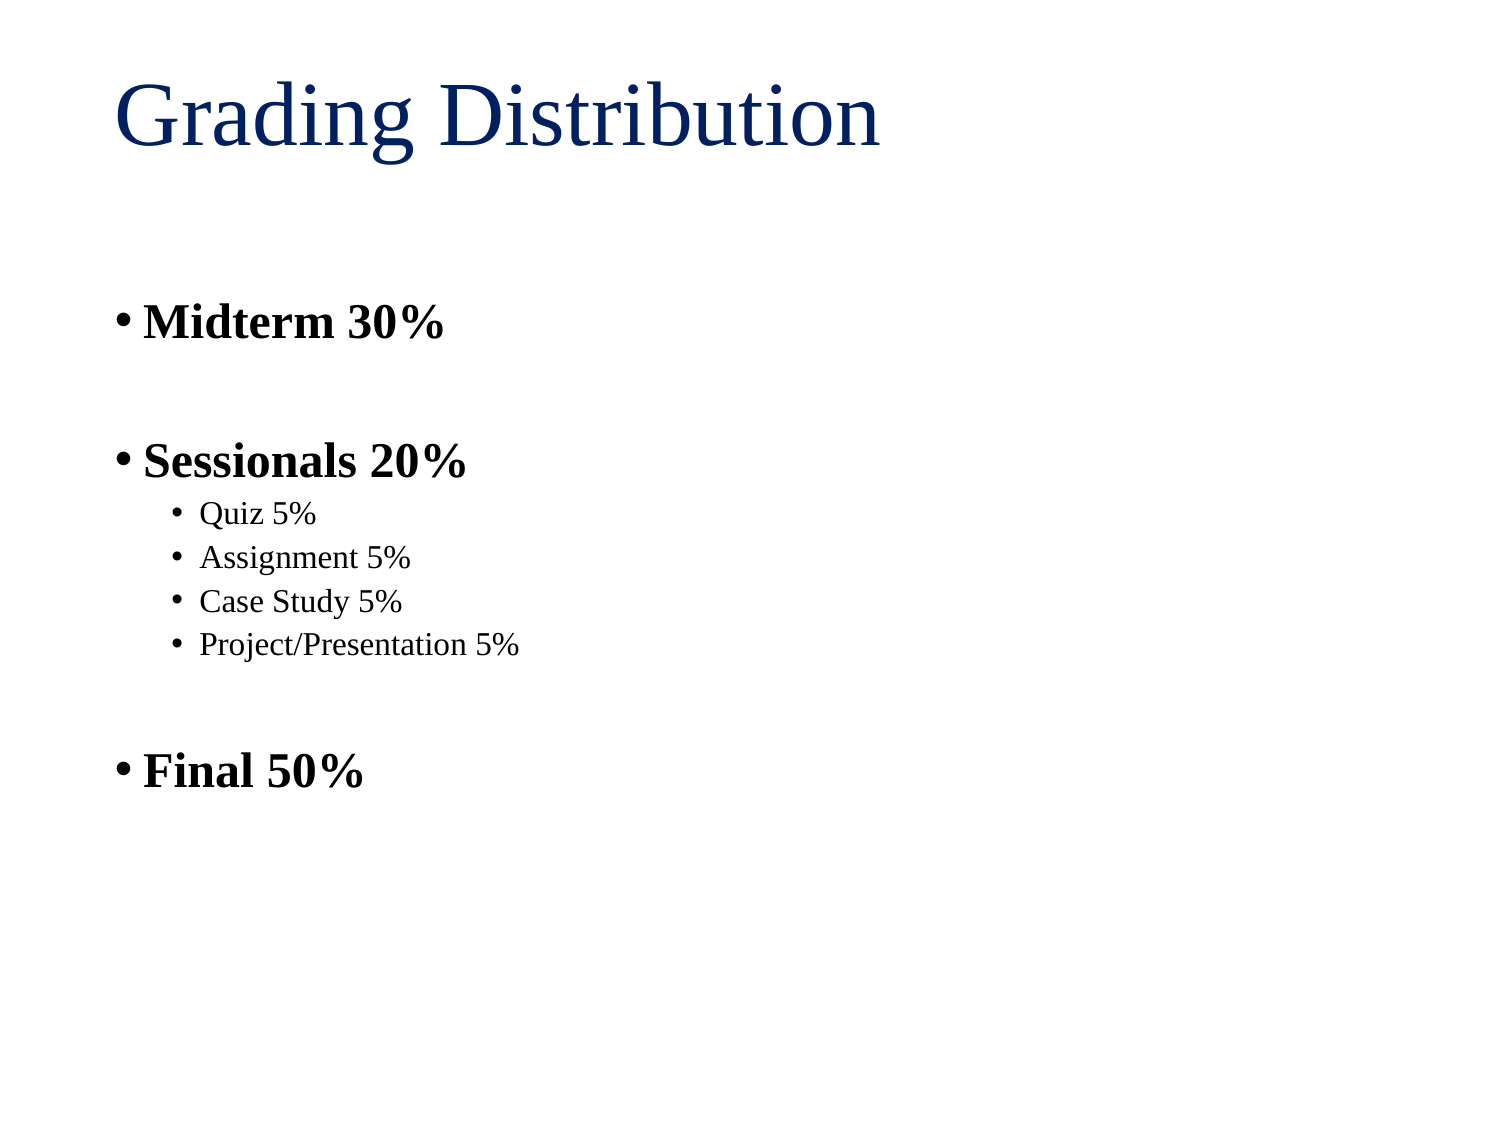

# Grading Distribution
Midterm 30%

Sessionals 20%
Quiz 5%
Assignment 5%
Case Study 5%
Project/Presentation 5%

Final 50%